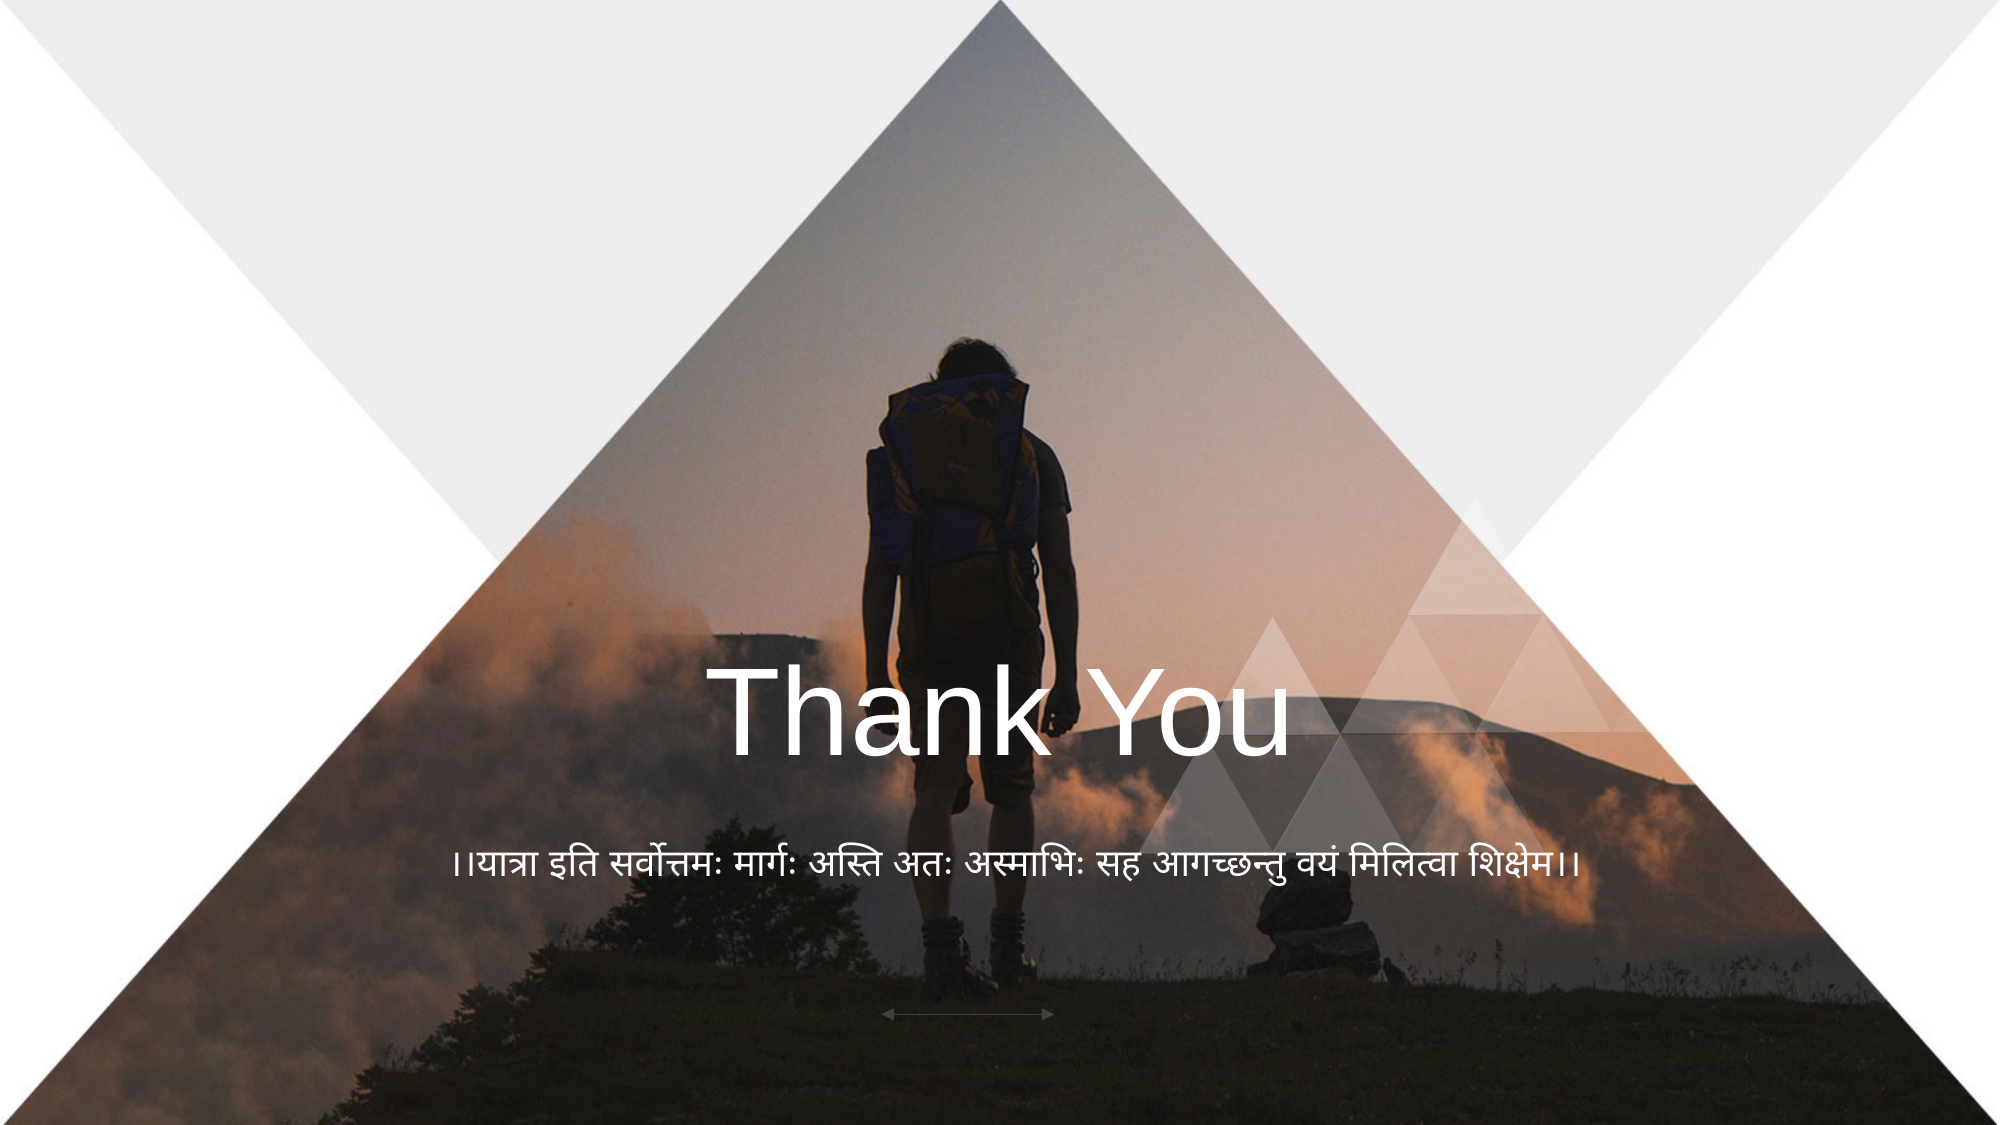

Thank You
।।यात्रा इति सर्वोत्तमः मार्गः अस्ति अतः अस्माभिः सह आगच्छन्तु वयं मिलित्वा शिक्षेम।।